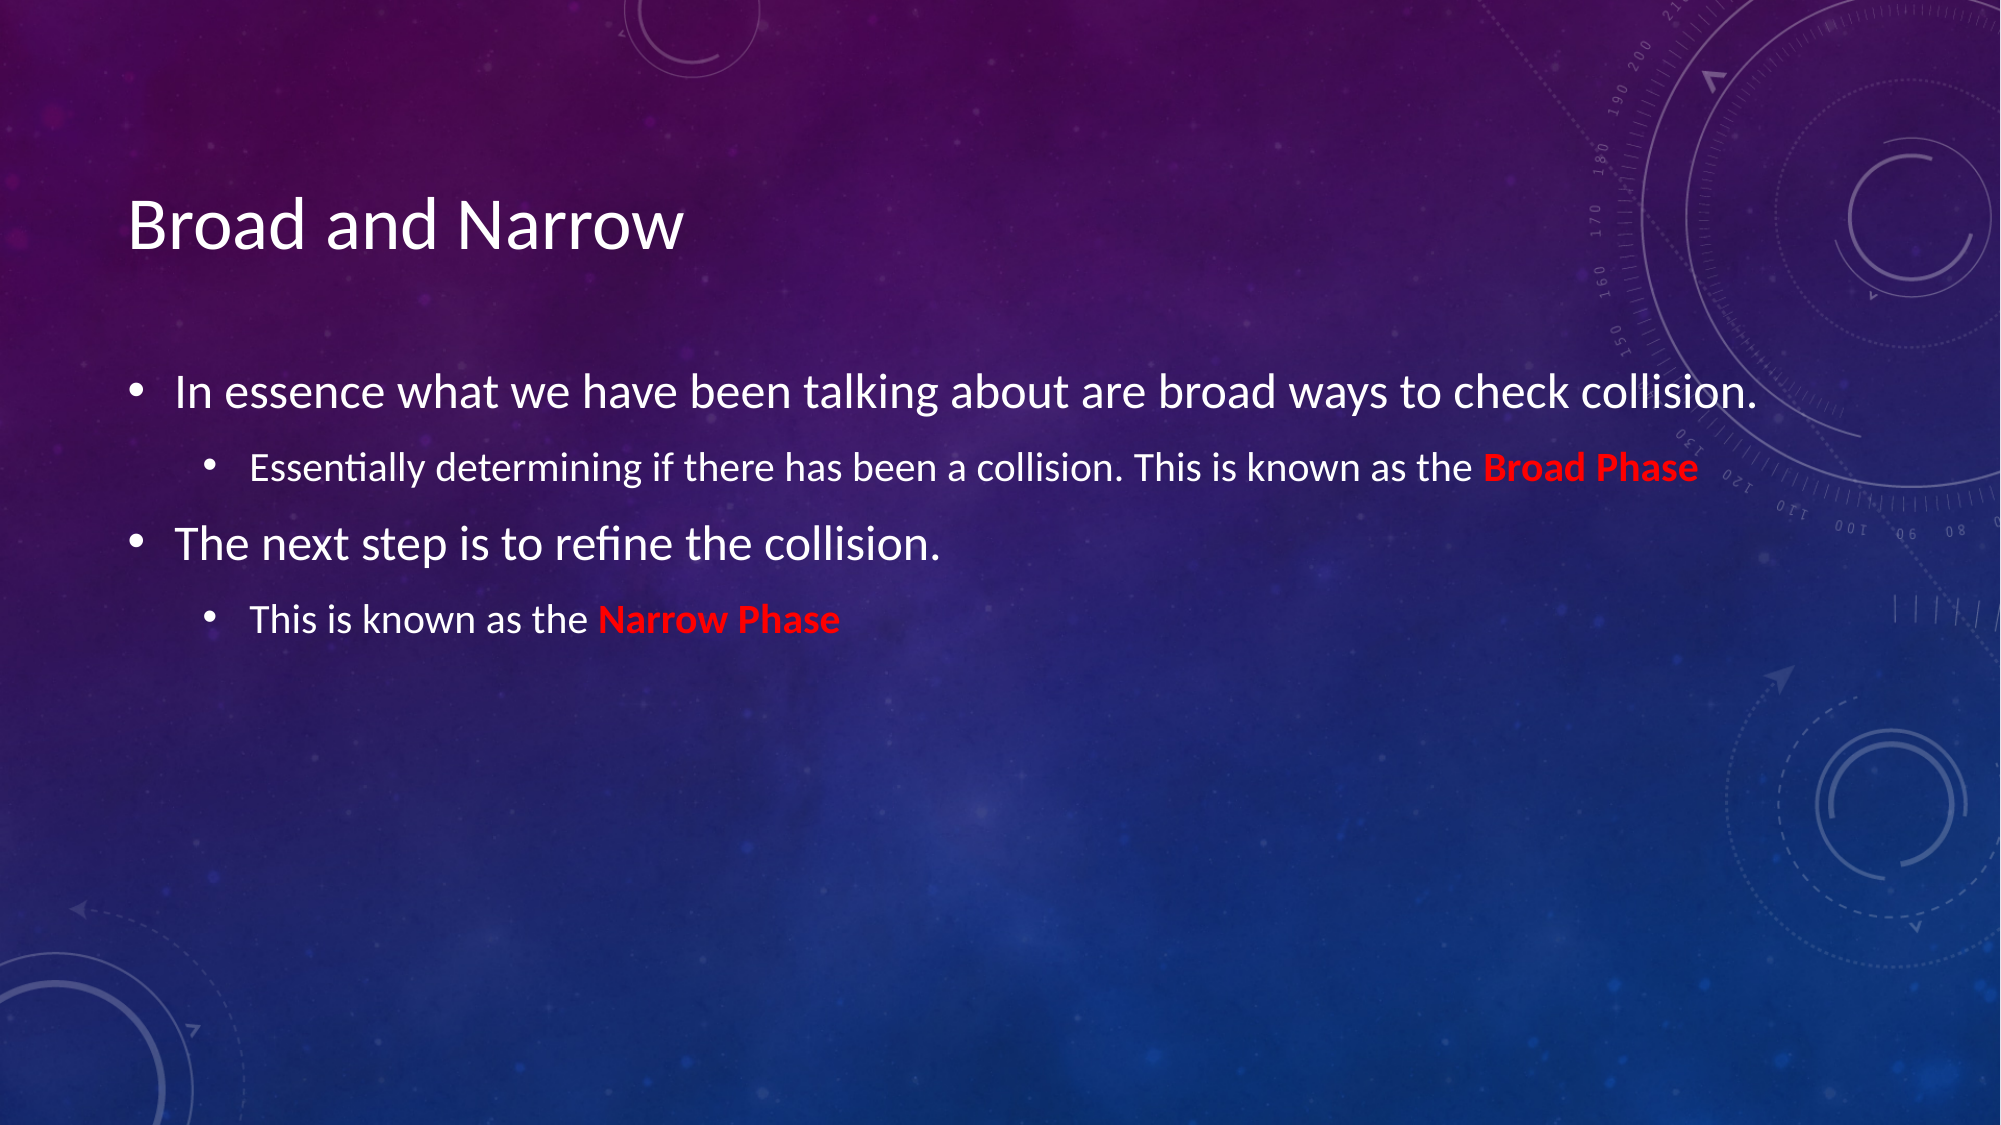

# Broad and Narrow
In essence what we have been talking about are broad ways to check collision.
Essentially determining if there has been a collision. This is known as the Broad Phase
The next step is to refine the collision.
This is known as the Narrow Phase